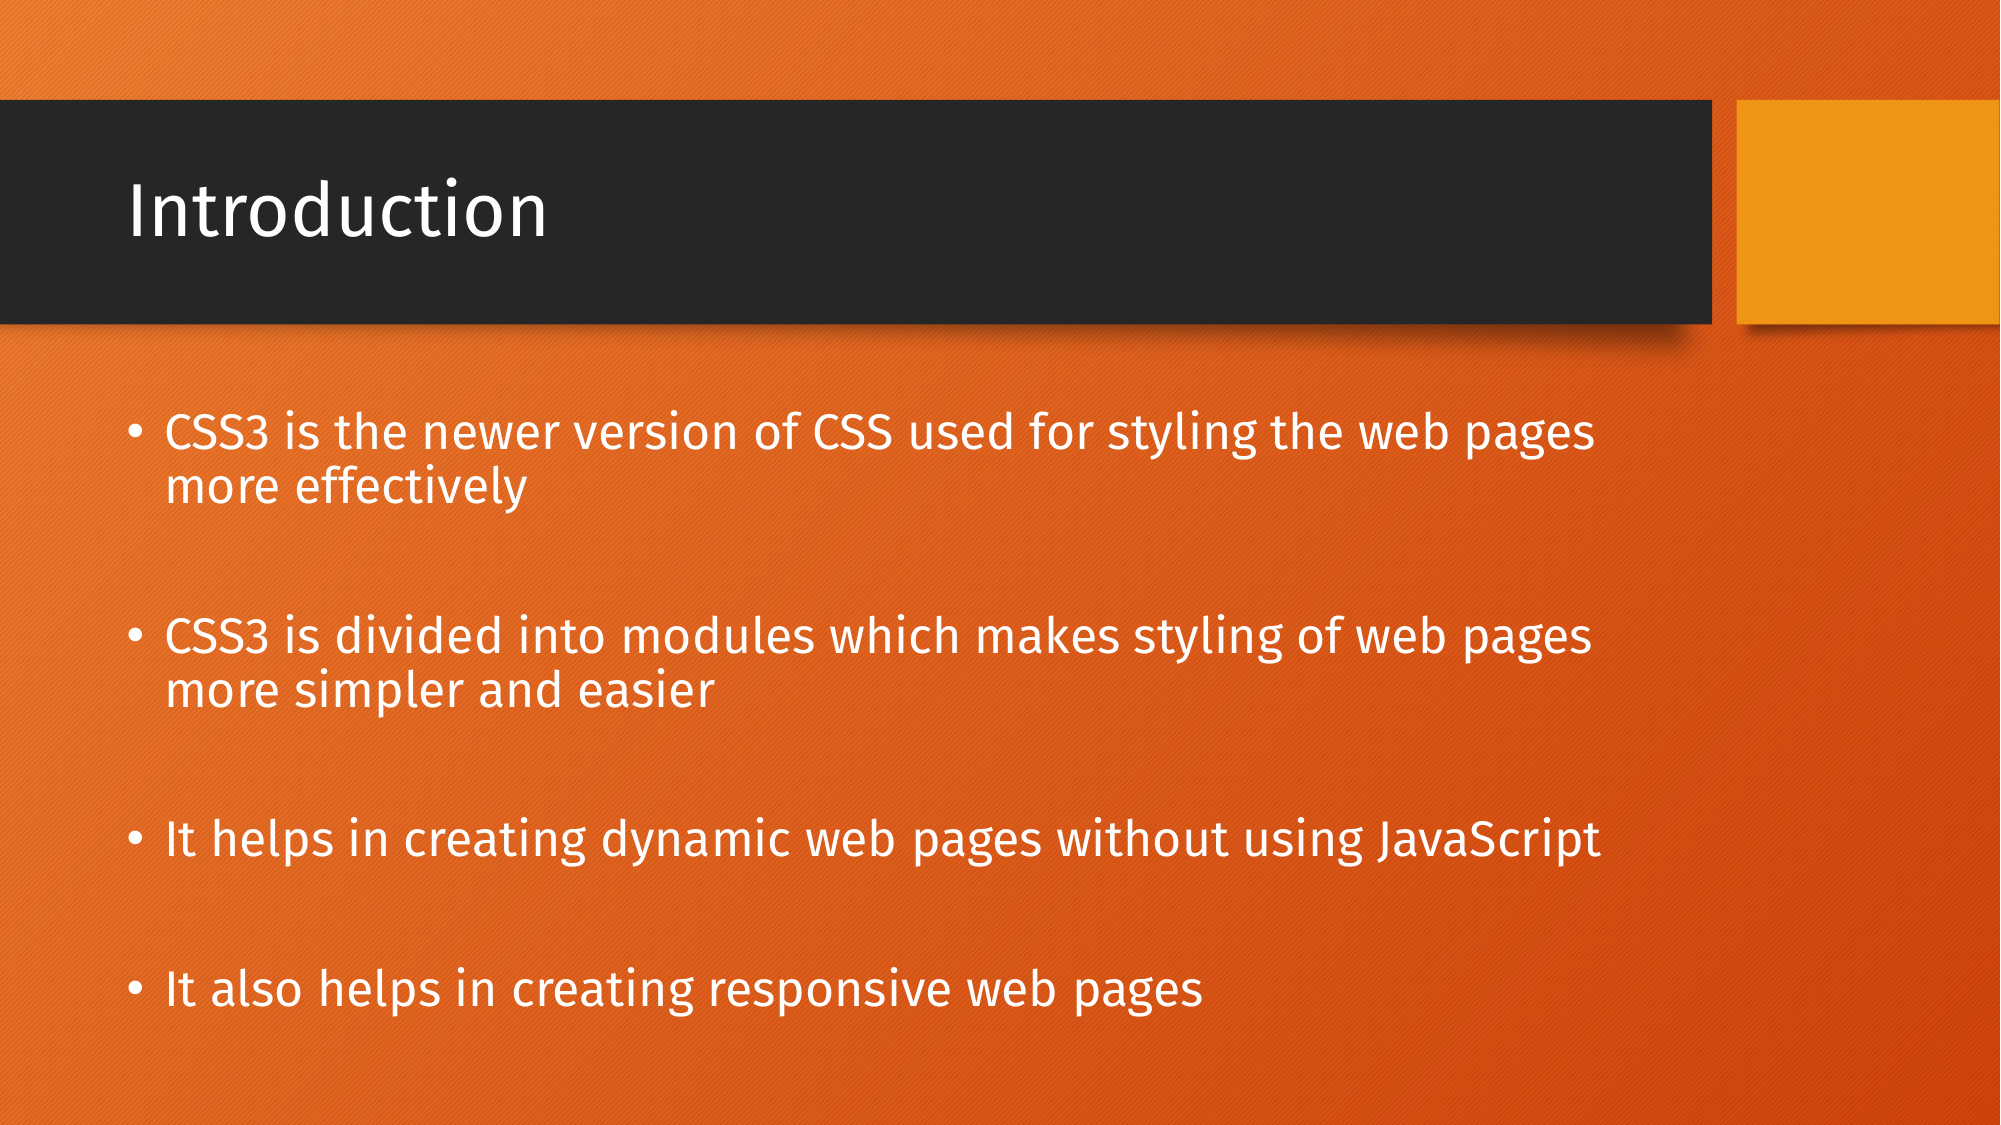

# Introduction
CSS3 is the newer version of CSS used for styling the web pages more effectively

CSS3 is divided into modules which makes styling of web pages more simpler and easier

It helps in creating dynamic web pages without using JavaScript

It also helps in creating responsive web pages